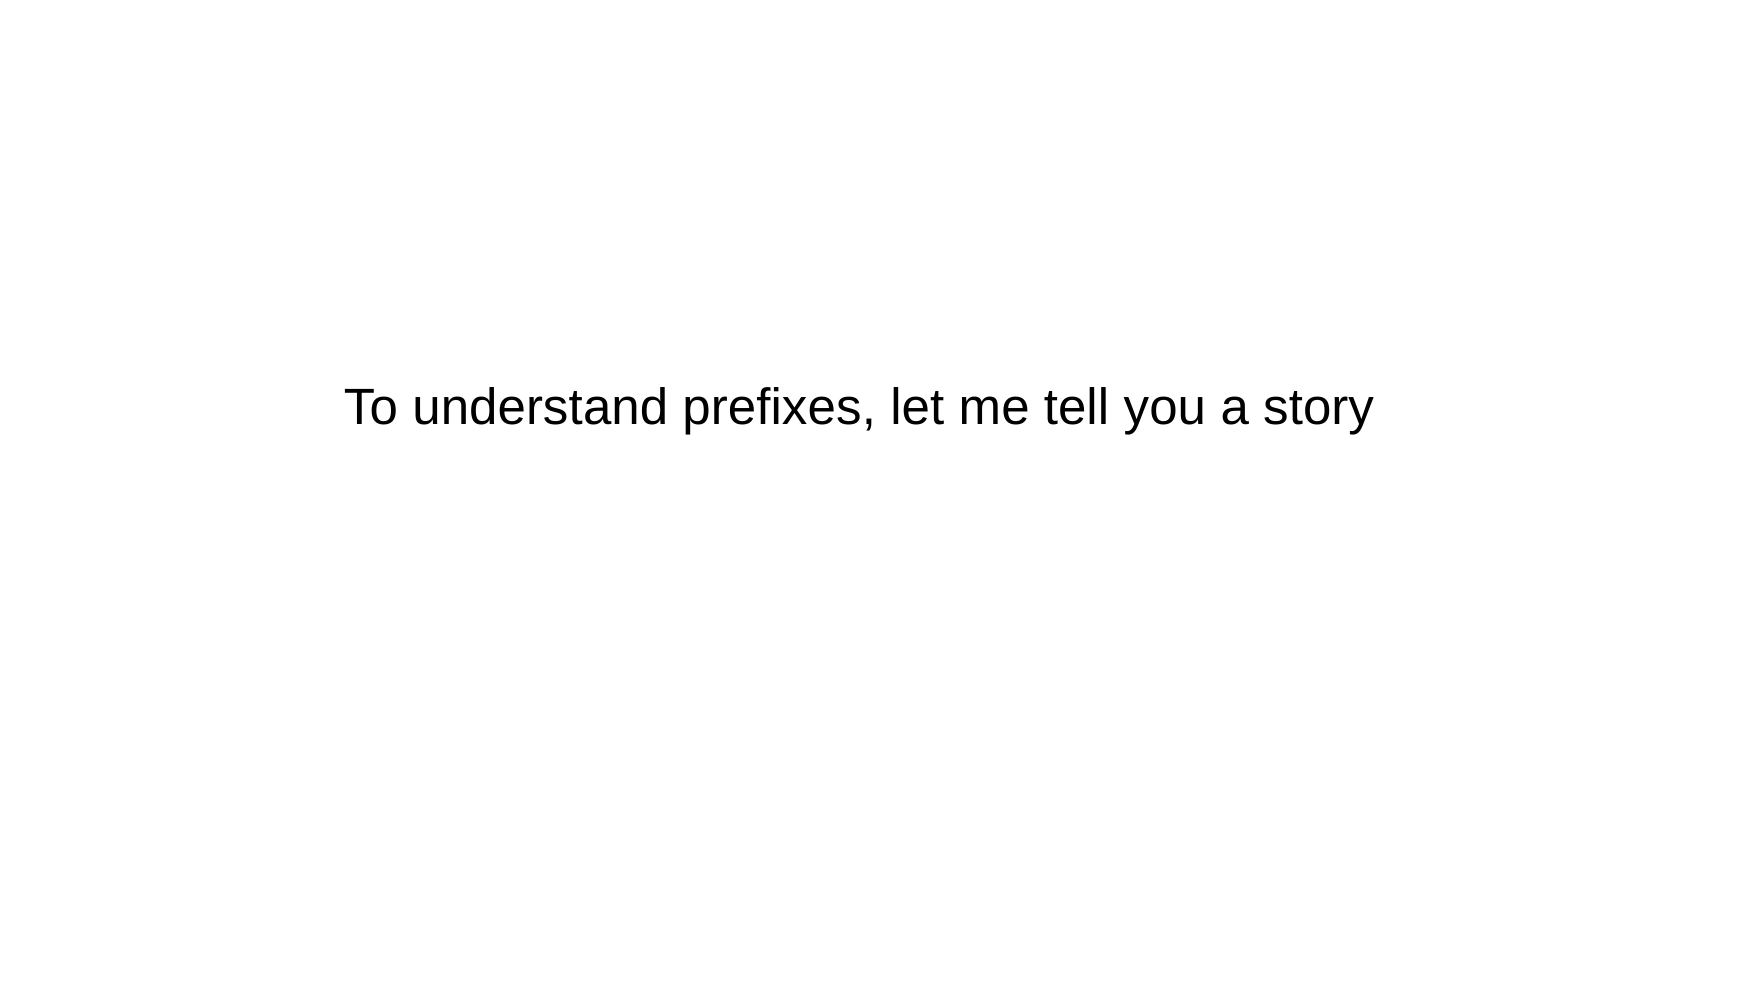

To understand prefixes, let me tell you a story